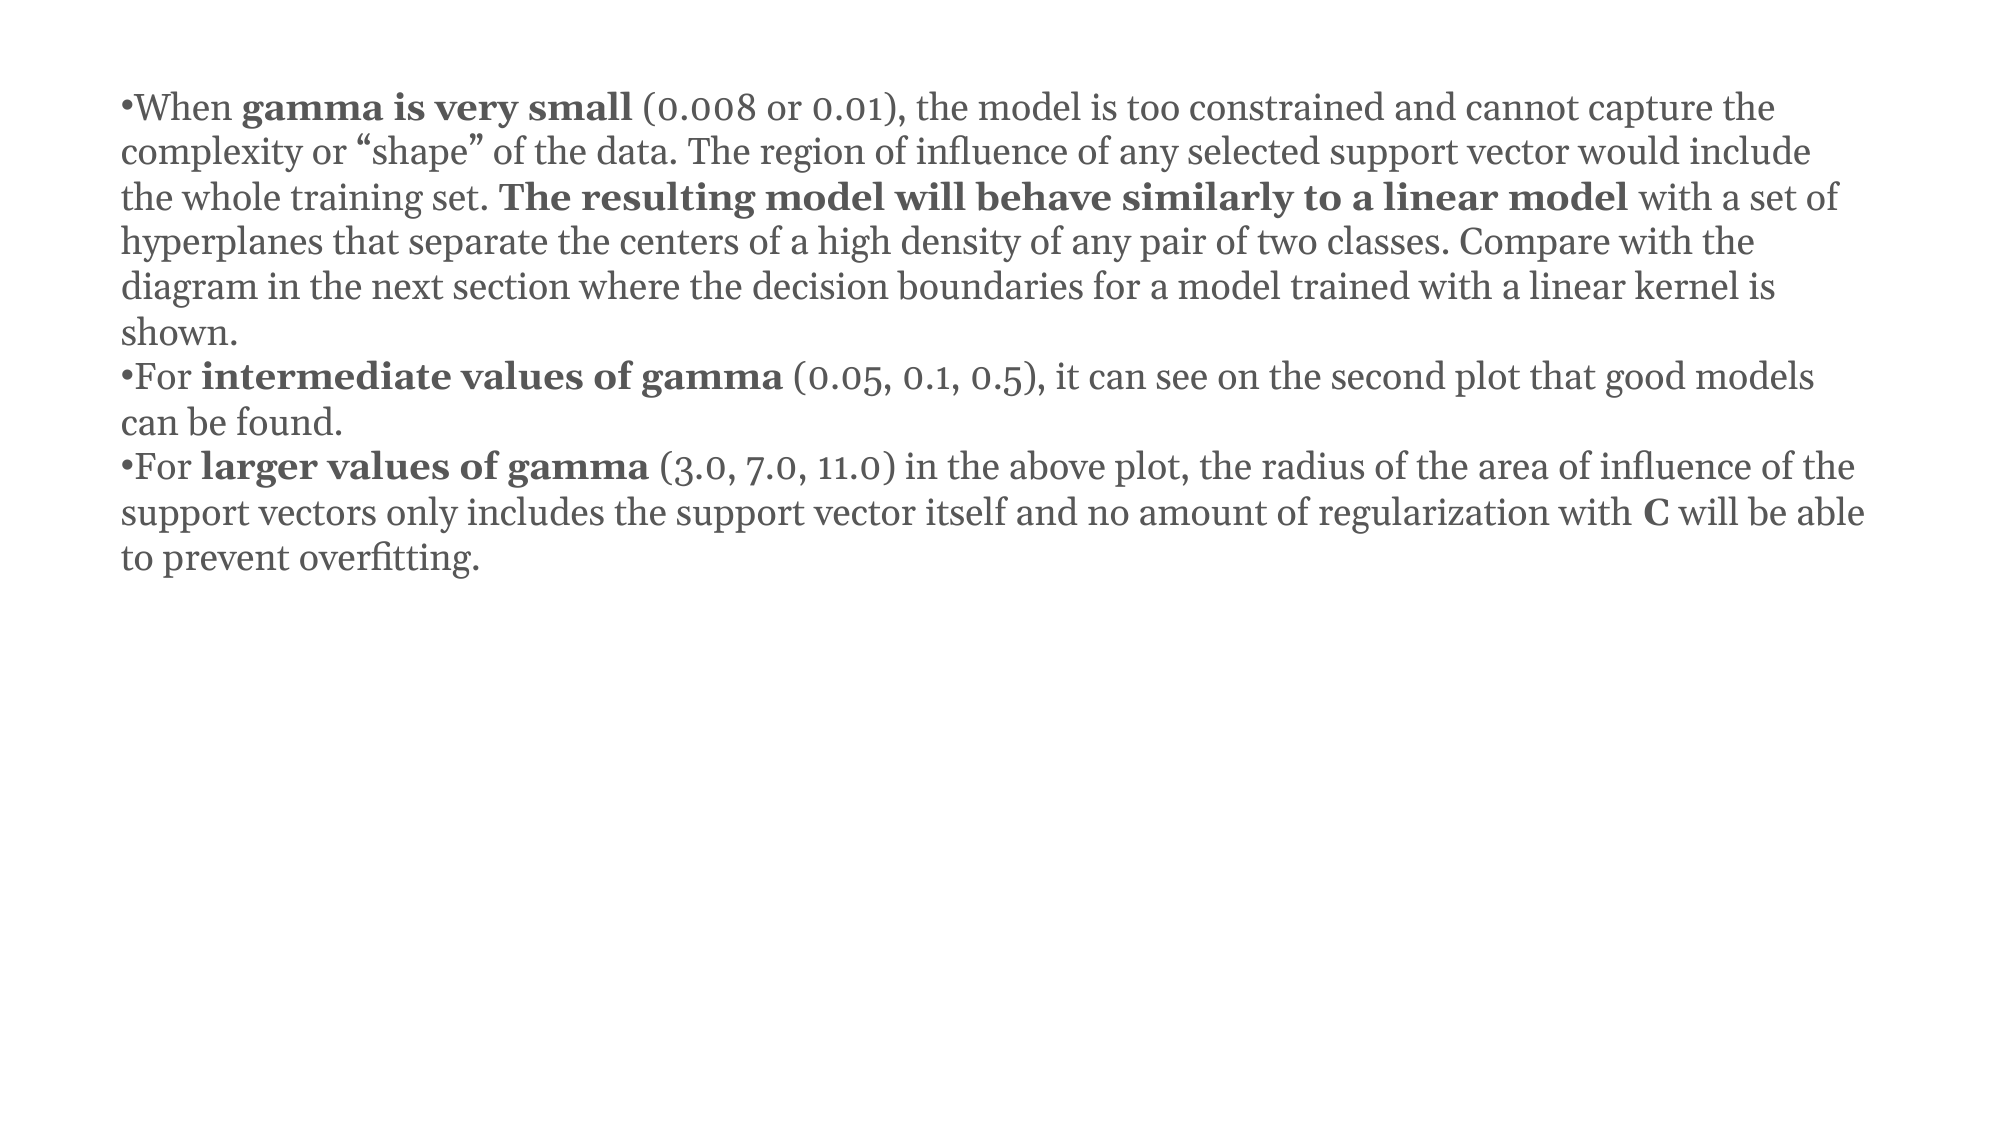

When gamma is very small (0.008 or 0.01), the model is too constrained and cannot capture the complexity or “shape” of the data. The region of influence of any selected support vector would include the whole training set. The resulting model will behave similarly to a linear model with a set of hyperplanes that separate the centers of a high density of any pair of two classes. Compare with the diagram in the next section where the decision boundaries for a model trained with a linear kernel is shown.
For intermediate values of gamma (0.05, 0.1, 0.5), it can see on the second plot that good models can be found.
For larger values of gamma (3.0, 7.0, 11.0) in the above plot, the radius of the area of influence of the support vectors only includes the support vector itself and no amount of regularization with C will be able to prevent overfitting.